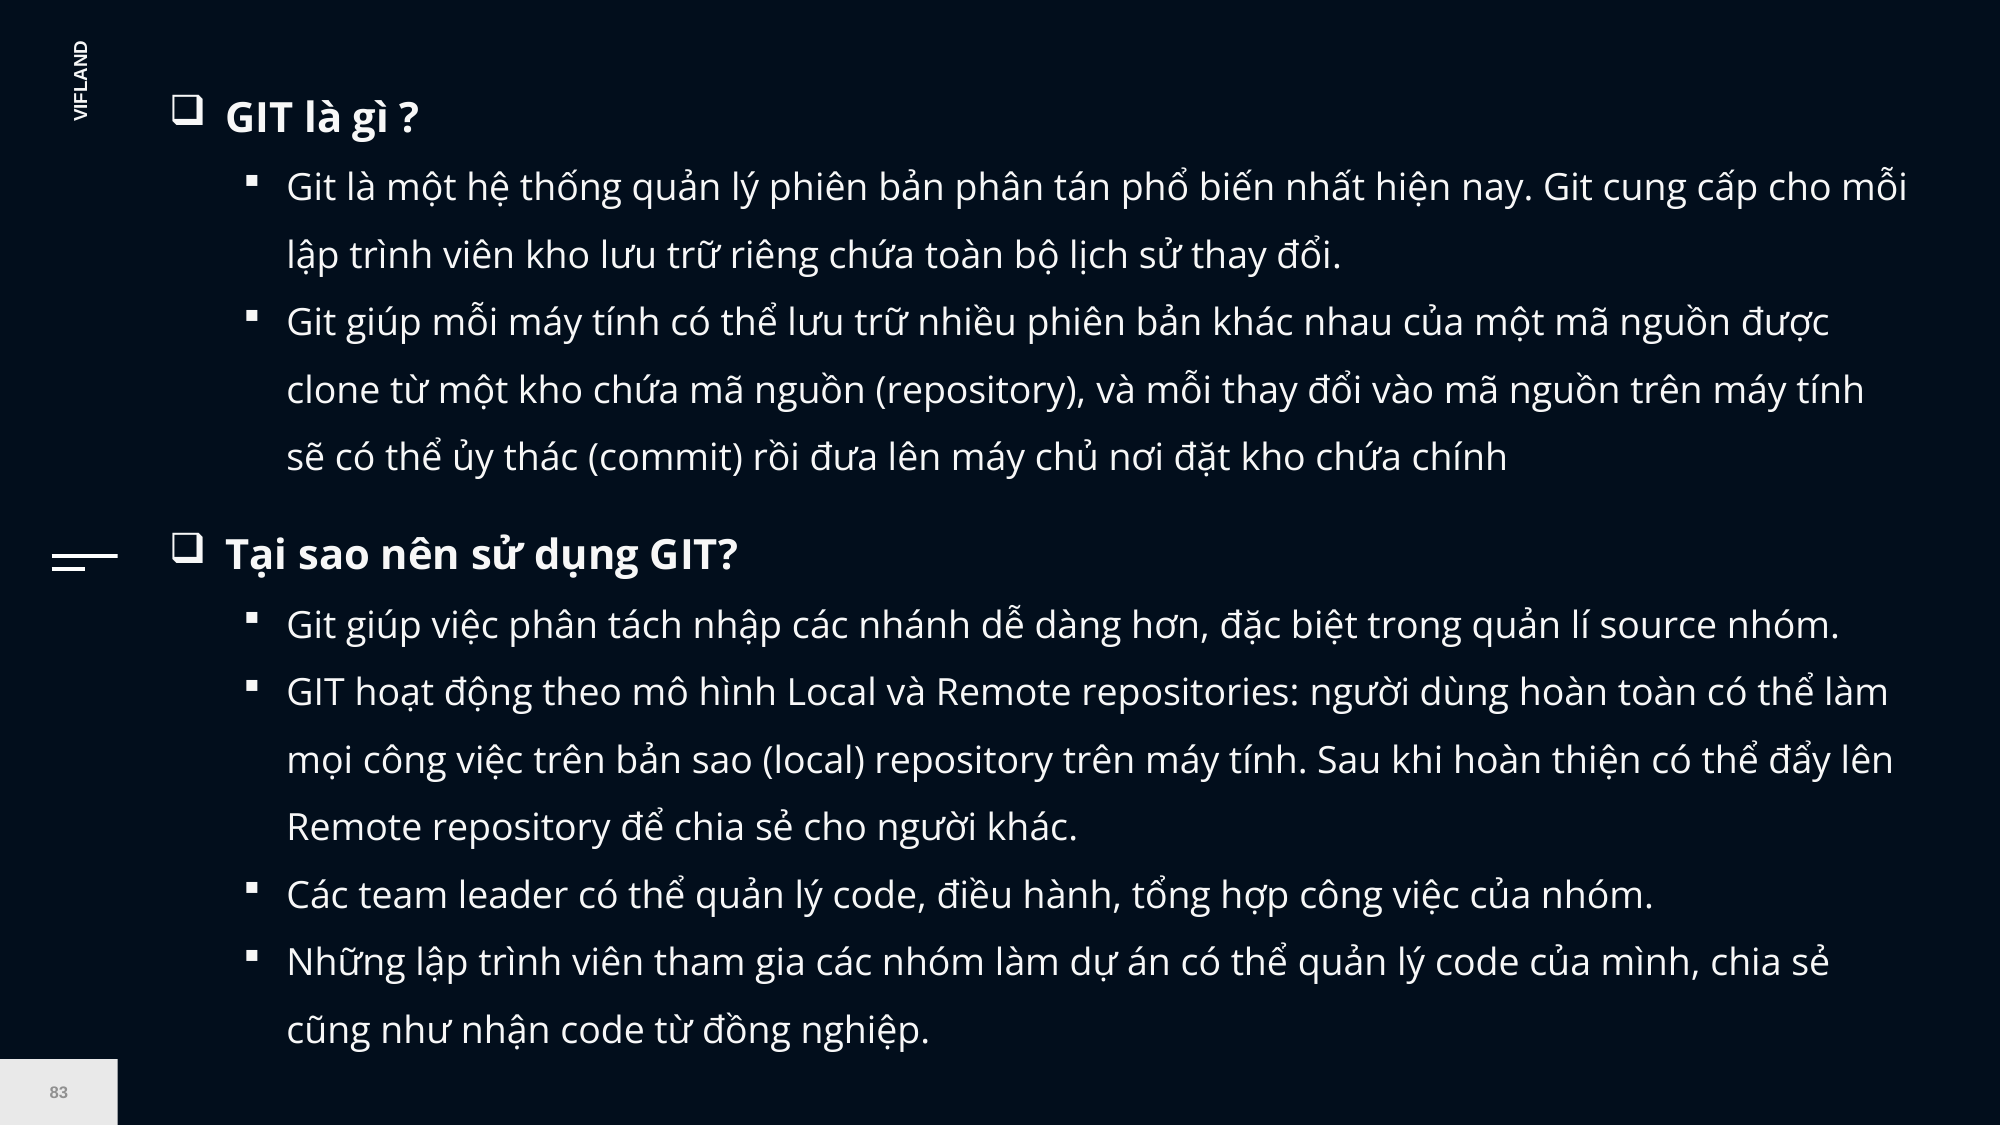

GIT là gì ?
Git là một hệ thống quản lý phiên bản phân tán phổ biến nhất hiện nay. Git cung cấp cho mỗi lập trình viên kho lưu trữ riêng chứa toàn bộ lịch sử thay đổi.
Git giúp mỗi máy tính có thể lưu trữ nhiều phiên bản khác nhau của một mã nguồn được clone từ một kho chứa mã nguồn (repository), và mỗi thay đổi vào mã nguồn trên máy tính sẽ có thể ủy thác (commit) rồi đưa lên máy chủ nơi đặt kho chứa chính
Tại sao nên sử dụng GIT?
Git giúp việc phân tách nhập các nhánh dễ dàng hơn, đặc biệt trong quản lí source nhóm.
GIT hoạt động theo mô hình Local và Remote repositories: người dùng hoàn toàn có thể làm mọi công việc trên bản sao (local) repository trên máy tính. Sau khi hoàn thiện có thể đẩy lên Remote repository để chia sẻ cho người khác.
Các team leader có thể quản lý code, điều hành, tổng hợp công việc của nhóm.
Những lập trình viên tham gia các nhóm làm dự án có thể quản lý code của mình, chia sẻ cũng như nhận code từ đồng nghiệp.